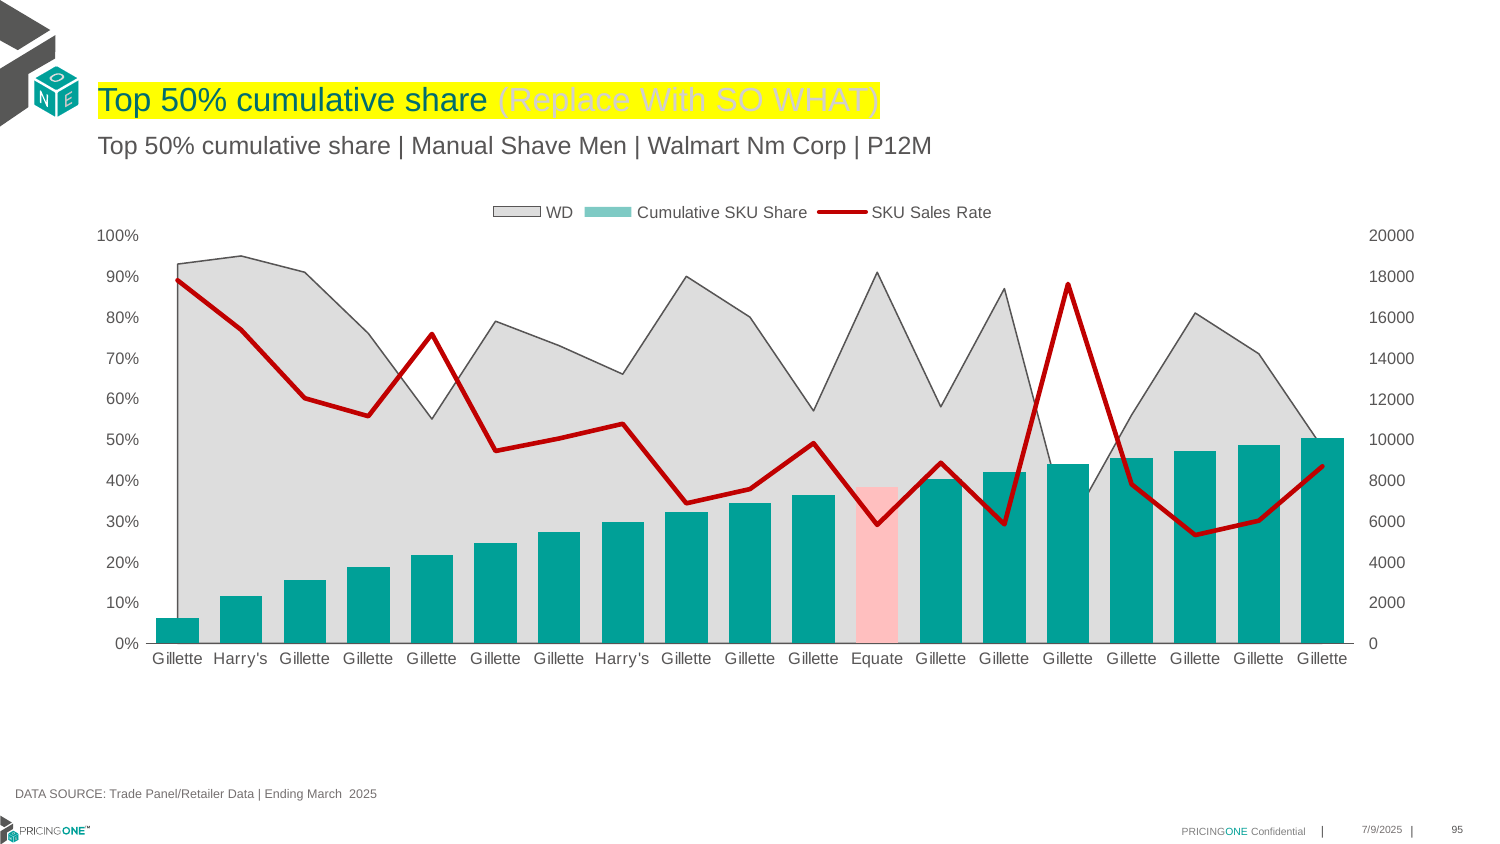

# Top 50% cumulative share (Replace With SO WHAT)
Top 50% cumulative share | Manual Shave Men | Walmart Nm Corp | P12M

### Chart

| Category | WD | Cumulative SKU Share | SKU Sales Rate |
|---|---|---|---|
| Gillette | 0.93 | 0.061087047744617616 | 17807.139784946237 |
| Harry's | 0.95 | 0.11496672950225129 | 15375.505263157895 |
| Gillette | 0.91 | 0.1553184400800534 | 12021.21978021978 |
| Gillette | 0.76 | 0.18654378119524143 | 11138.368421052632 |
| Gillette | 0.55 | 0.21732832399554053 | 15173.927272727271 |
| Gillette | 0.79 | 0.24481174850342519 | 9431.303797468354 |
| Gillette | 0.73 | 0.2718672851073173 | 10047.575342465754 |
| Harry's | 0.66 | 0.2980844934013784 | 10768.878787878788 |
| Gillette | 0.9 | 0.32086672088547424 | 6862.488888888889 |
| Gillette | 0.8 | 0.34317860365717273 | 7560.9125 |
| Gillette | 0.57 | 0.36381995303266296 | 9817.280701754387 |
| Equate | 0.91 | 0.38331238649904487 | 5807.010989010989 |
| Gillette | 0.58 | 0.40225974241738377 | 8856.224137931036 |
| Gillette | 0.87 | 0.42097371499360536 | 5831.425287356322 |
| Gillette | 0.28 | 0.4391785009640758 | 17626.071428571428 |
| Gillette | 0.56 | 0.4552899929118156 | 7799.660714285713 |
| Gillette | 0.81 | 0.47113719030506346 | 5303.901234567901 |
| Gillette | 0.71 | 0.48688272743422484 | 6012.112676056338 |
| Gillette | 0.48 | 0.5022561127475775 | 8682.729166666666 |
DATA SOURCE: Trade Panel/Retailer Data | Ending March  2025

7/9/2025
95